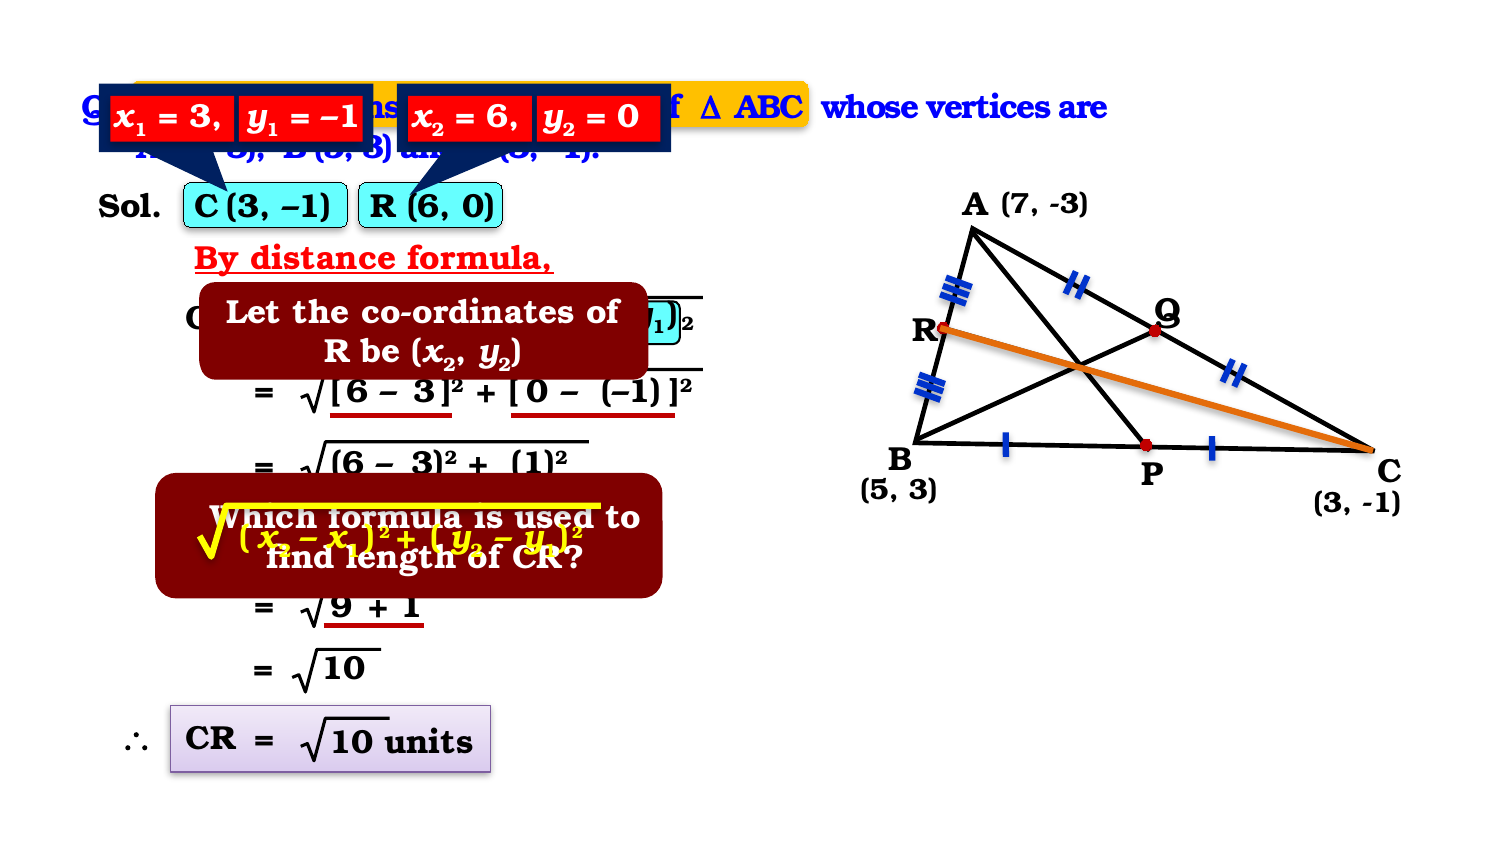

Q.   Find the lengths of the medians of  Δ ABC  whose vertices are
	A (7, -3),  B (5, 3) and C (3, –1).

x1 = 3,
y1 = –1
x2 = 6,
y2 = 0

A
(7, -3)

Q

R

B

P
C
(5, 3)
(3, -1)
Sol.
C
(3, –1)
R
(6, 0)

By distance formula,

Let the co-ordinates of R be (x2, y2)
(
x2
–
x1
)
+
(
y2
–
y1
)
2
2

Let the co-ordinates of C be (x1, y1)
CR
=

=
+
[
6
–
3
]2
[
0
–
(–1)
]2

+
(6
–
3)2
(1)2
=

Which formula is used to find length of CR?

(
x2
–
x1
)
+
(
y2
–
y1
)
2
2
=
+
(3)2
(1)2

=
9
+
1

=
10

∴
CR
=
10 units